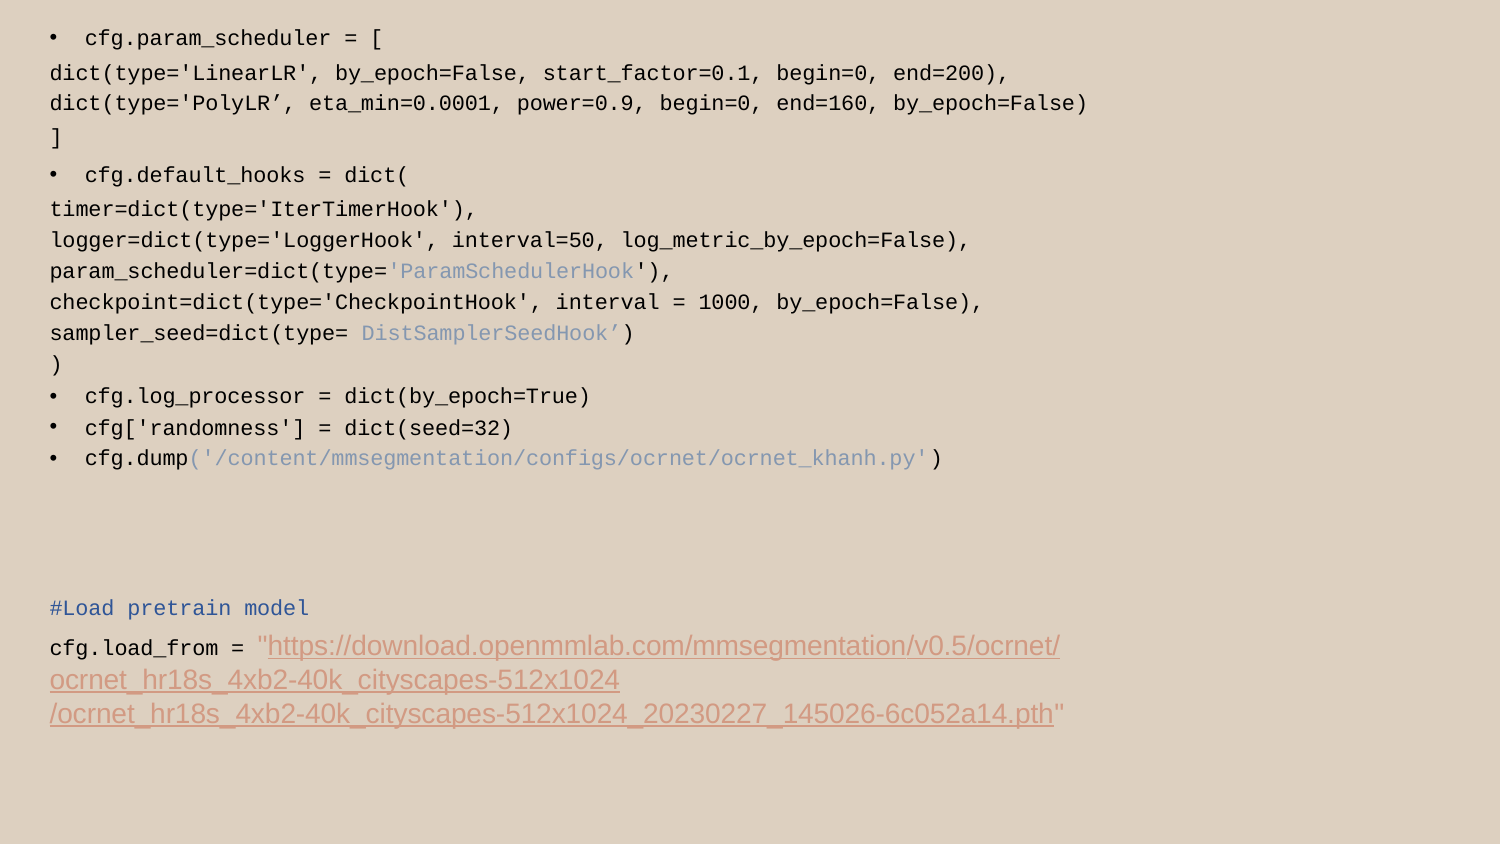

cfg.param_scheduler = [
dict(type='LinearLR', by_epoch=False, start_factor=0.1, begin=0, end=200),
dict(type='PolyLR’, eta_min=0.0001, power=0.9, begin=0, end=160, by_epoch=False)
]
cfg.default_hooks = dict(
timer=dict(type='IterTimerHook'),
logger=dict(type='LoggerHook', interval=50, log_metric_by_epoch=False),
param_scheduler=dict(type='ParamSchedulerHook'),
checkpoint=dict(type='CheckpointHook', interval = 1000, by_epoch=False),
sampler_seed=dict(type= DistSamplerSeedHook’)
)
cfg.log_processor = dict(by_epoch=True)
cfg['randomness'] = dict(seed=32)
cfg.dump('/content/mmsegmentation/configs/ocrnet/ocrnet_khanh.py')
#Load pretrain model
cfg.load_from = "https://download.openmmlab.com/mmsegmentation/v0.5/ocrnet/ocrnet_hr18s_4xb2-40k_cityscapes-512x1024/ocrnet_hr18s_4xb2-40k_cityscapes-512x1024_20230227_145026-6c052a14.pth"